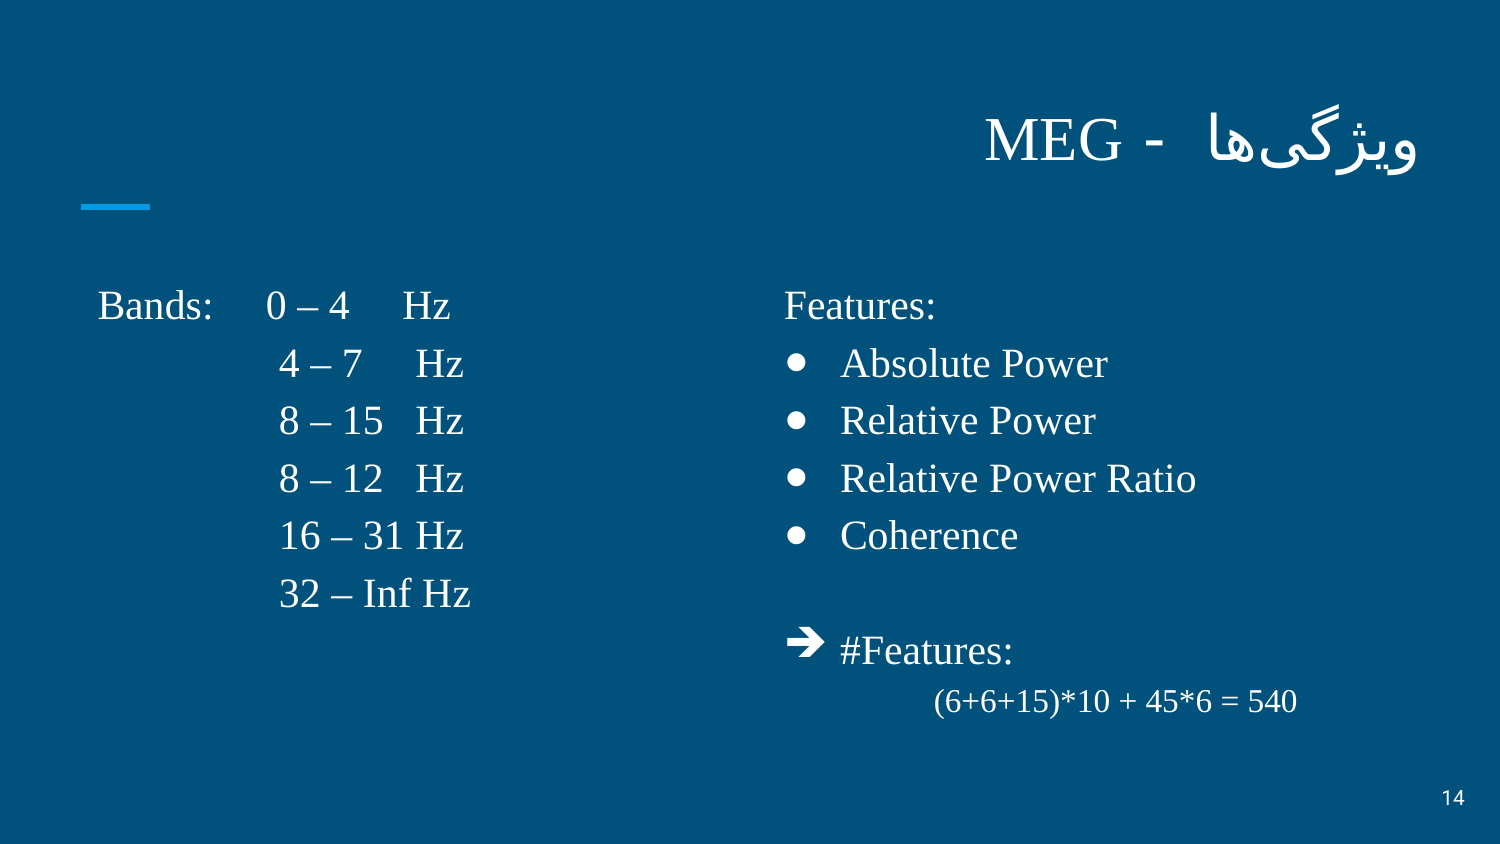

# ویژگی‌ها  - MEG
Bands:     0 – 4     Hz
	   4 – 7     Hz
	   8 – 15   Hz
	   8 – 12   Hz
	   16 – 31 Hz
	   32 – Inf Hz
Features:
Absolute Power
Relative Power
Relative Power Ratio
Coherence

#Features:
	(6+6+15)*10 + 45*6 = 540
14